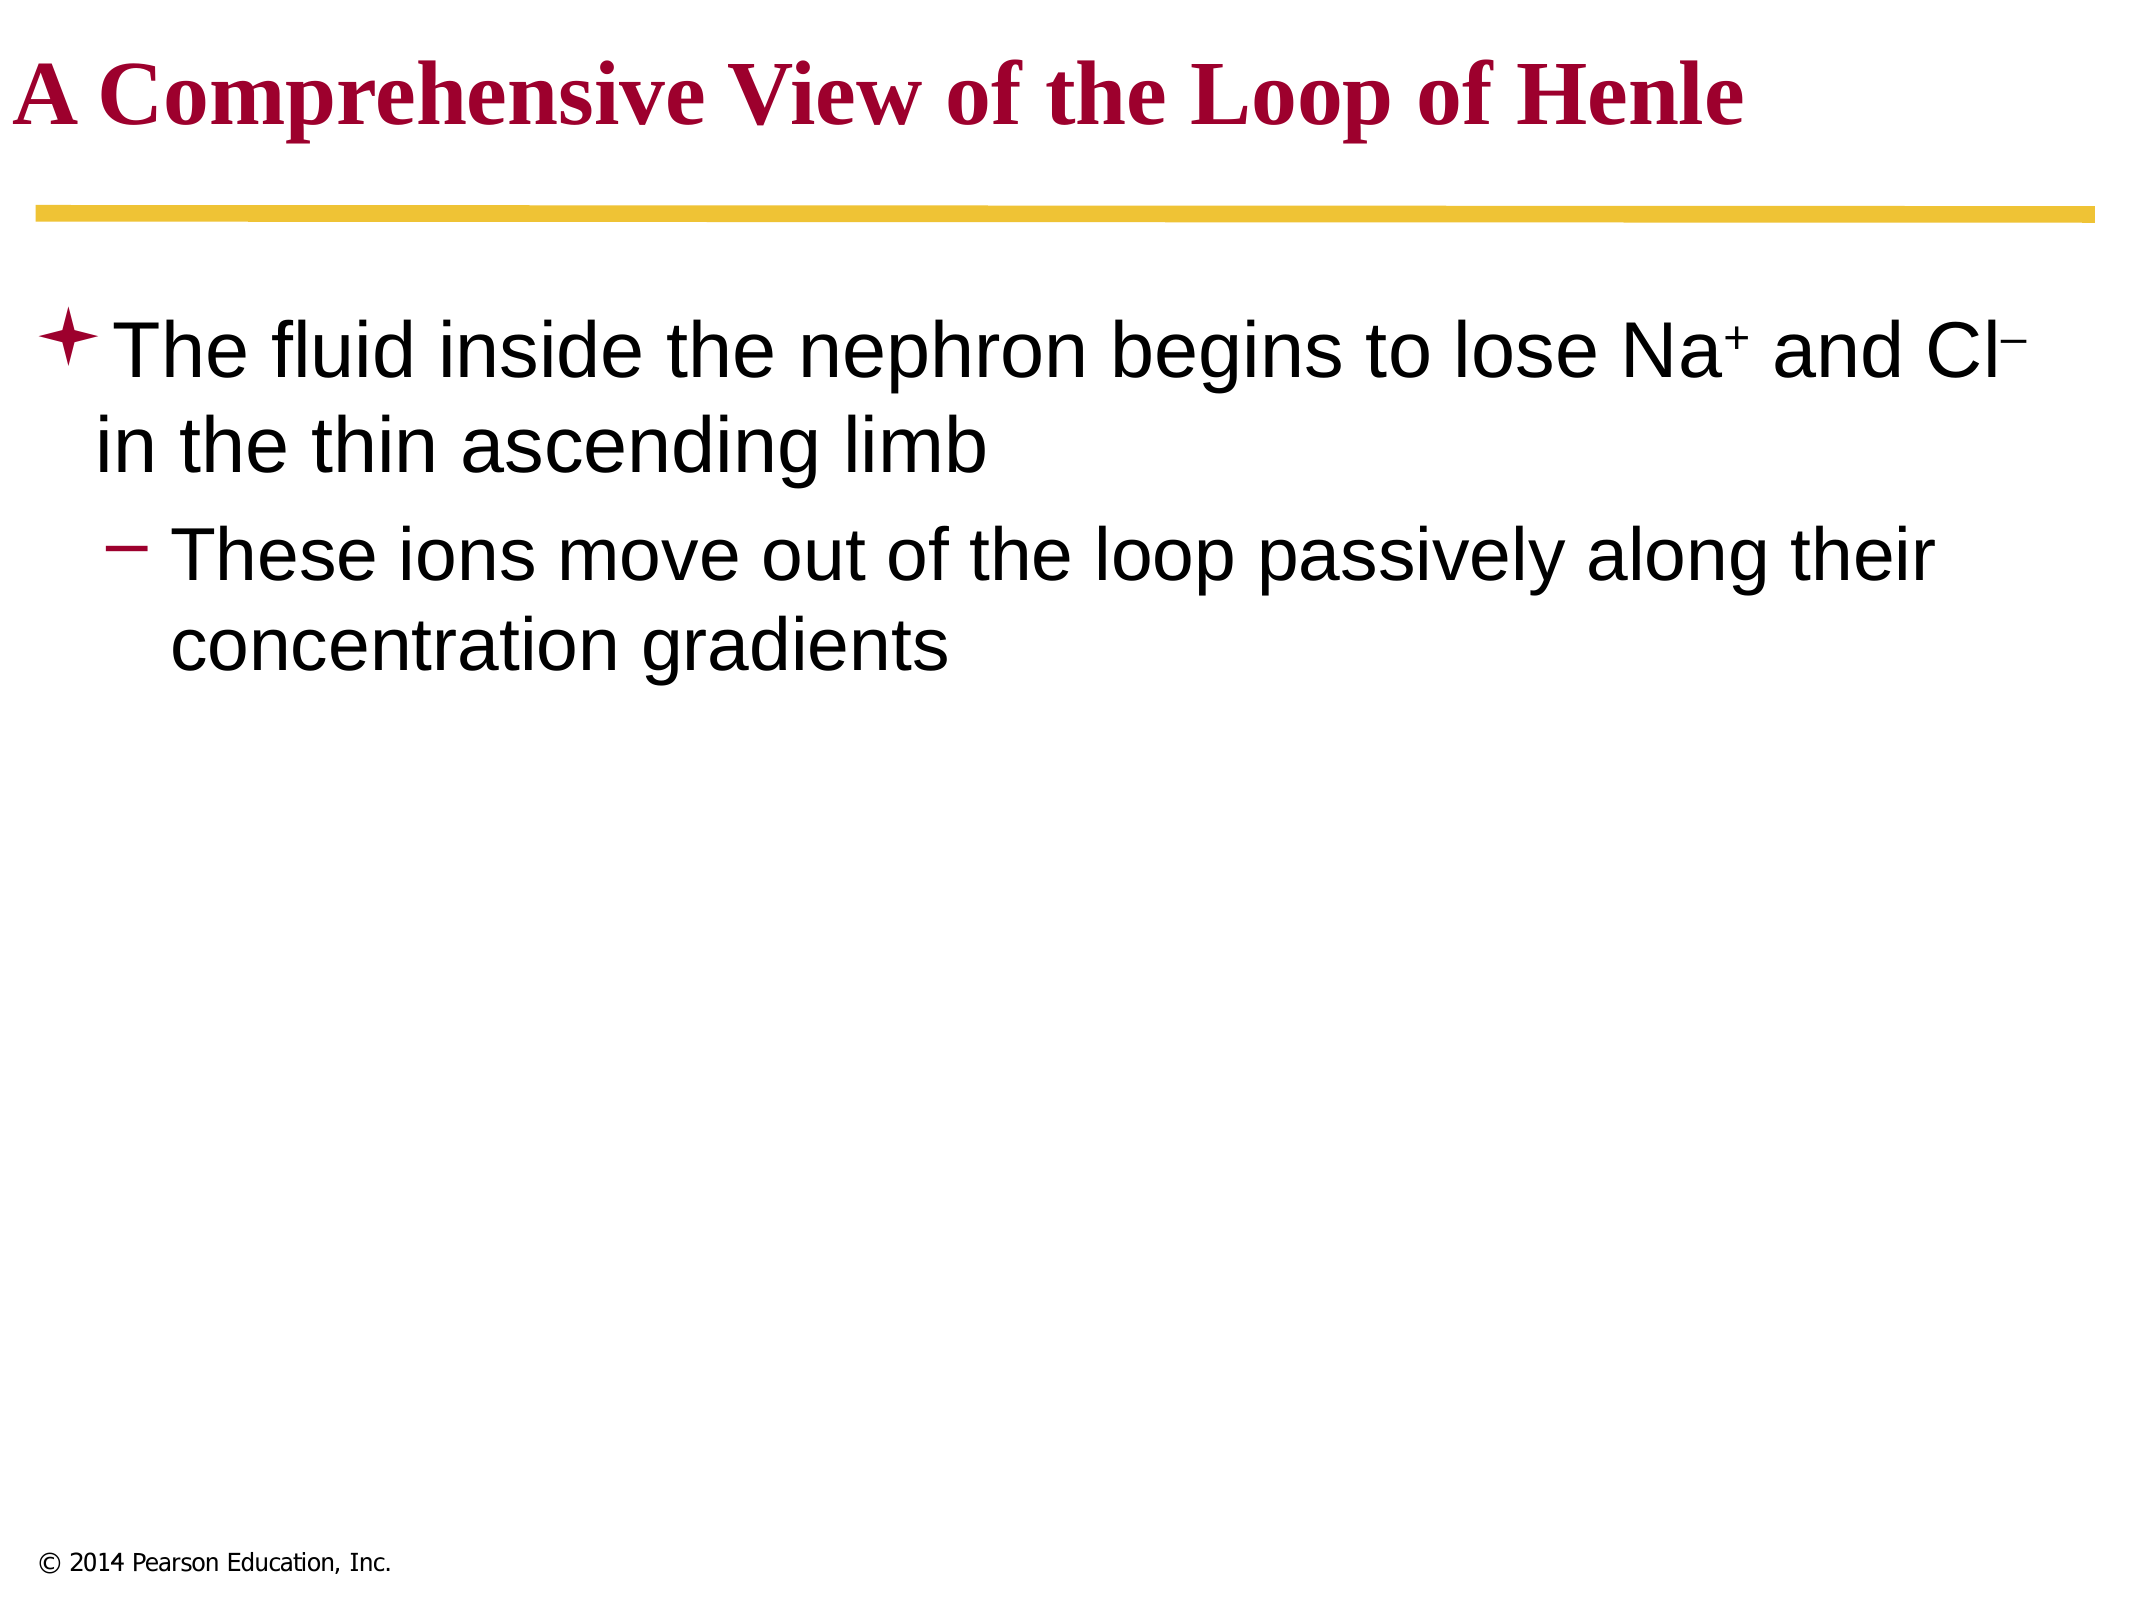

A Comprehensive View of the Loop of Henle

The fluid inside the nephron begins to lose Na+ and Cl– in the thin ascending limb
These ions move out of the loop passively along their concentration gradients